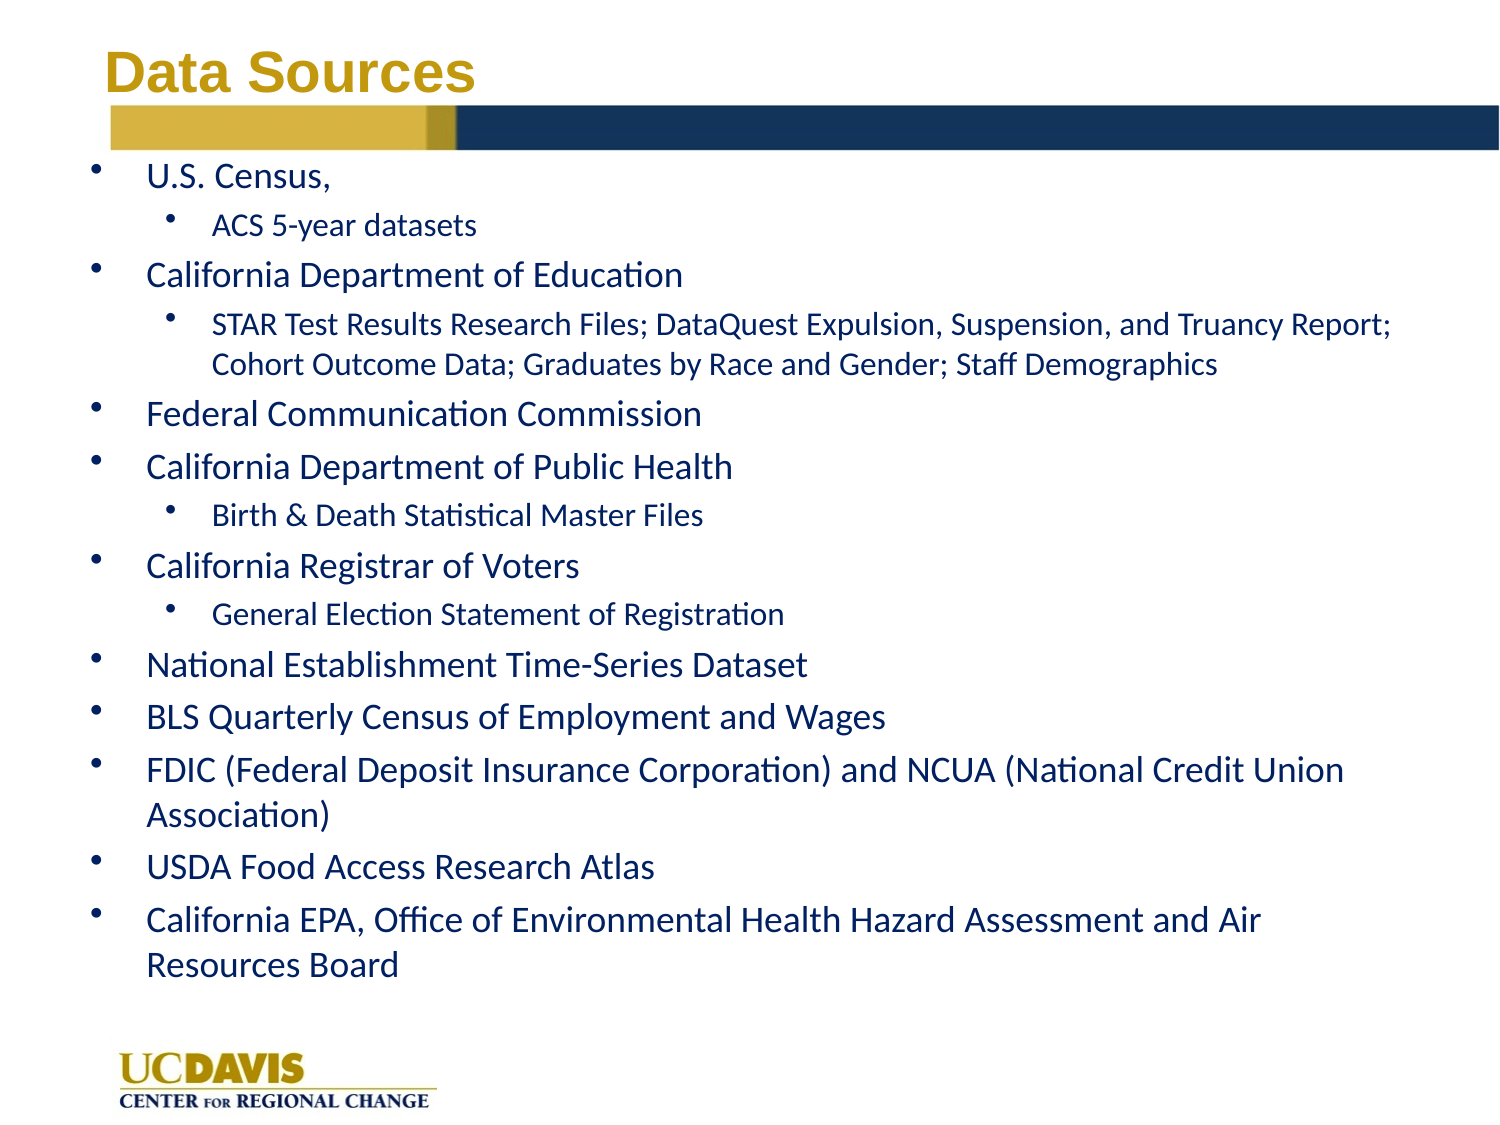

# Data Sources
U.S. Census,
ACS 5-year datasets
California Department of Education
STAR Test Results Research Files; DataQuest Expulsion, Suspension, and Truancy Report; Cohort Outcome Data; Graduates by Race and Gender; Staff Demographics
Federal Communication Commission
California Department of Public Health
Birth & Death Statistical Master Files
California Registrar of Voters
General Election Statement of Registration
National Establishment Time-Series Dataset
BLS Quarterly Census of Employment and Wages
FDIC (Federal Deposit Insurance Corporation) and NCUA (National Credit Union Association)
USDA Food Access Research Atlas
California EPA, Office of Environmental Health Hazard Assessment and Air Resources Board